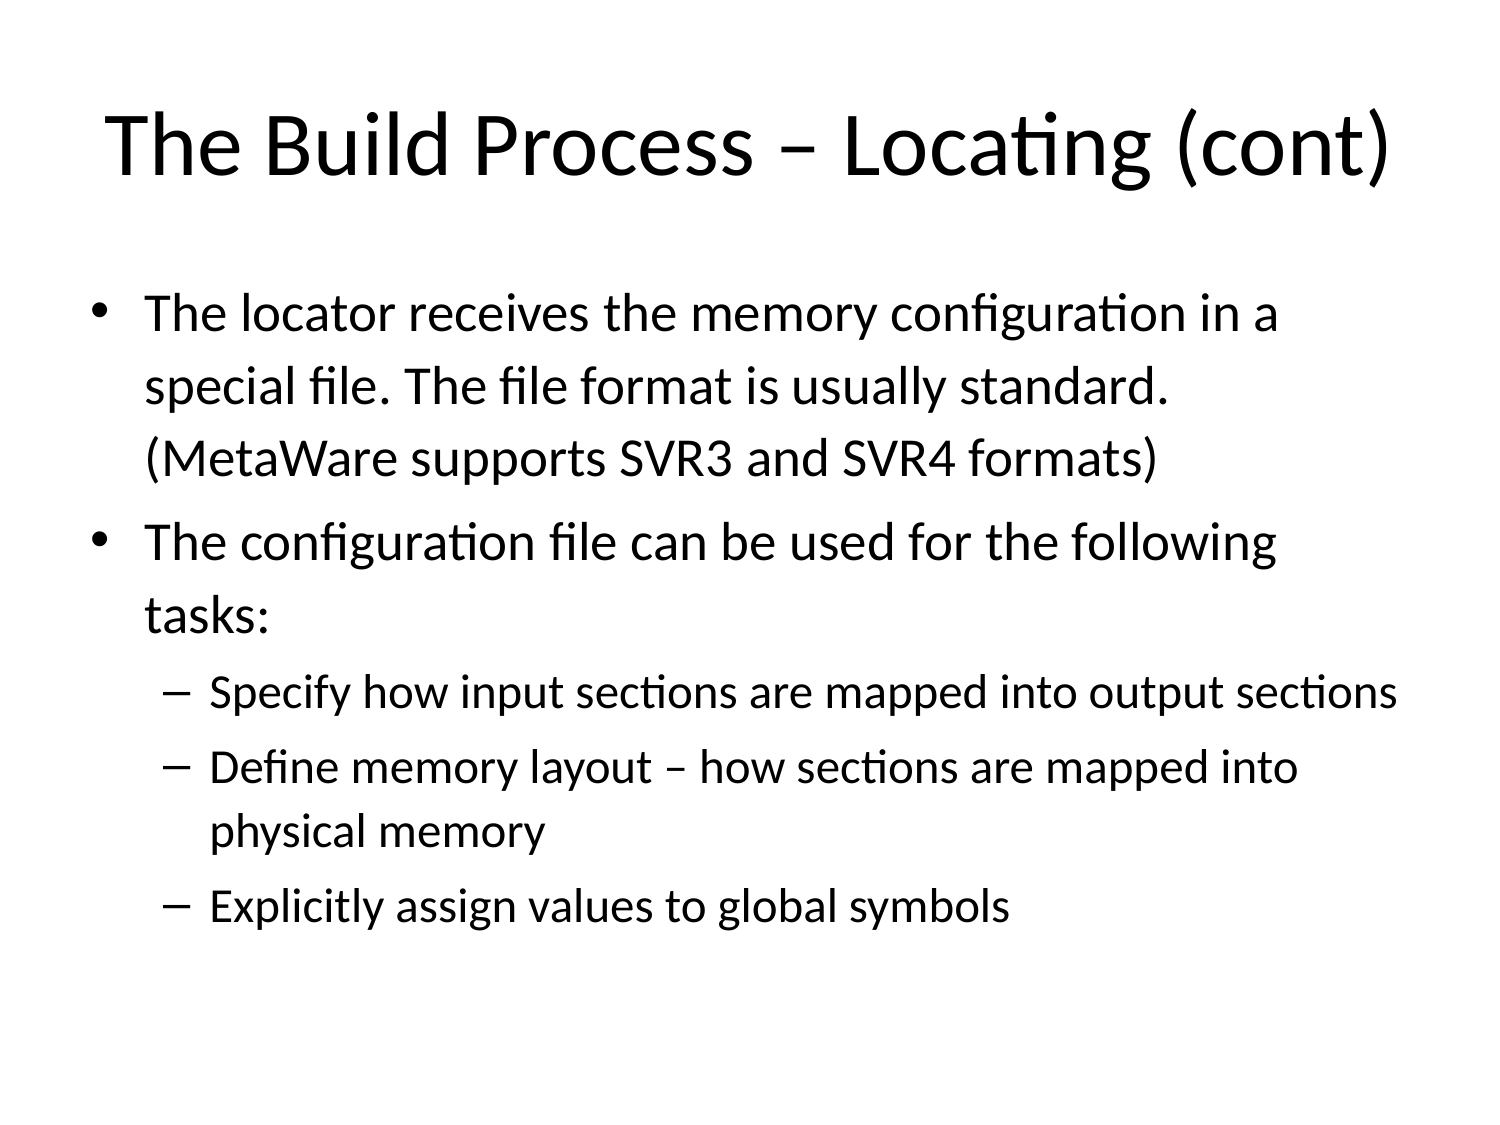

The Build Process – Locating (cont)
The locator receives the memory configuration in a special file. The file format is usually standard. (MetaWare supports SVR3 and SVR4 formats)
The configuration file can be used for the following tasks:
Specify how input sections are mapped into output sections
Define memory layout – how sections are mapped into physical memory
Explicitly assign values to global symbols